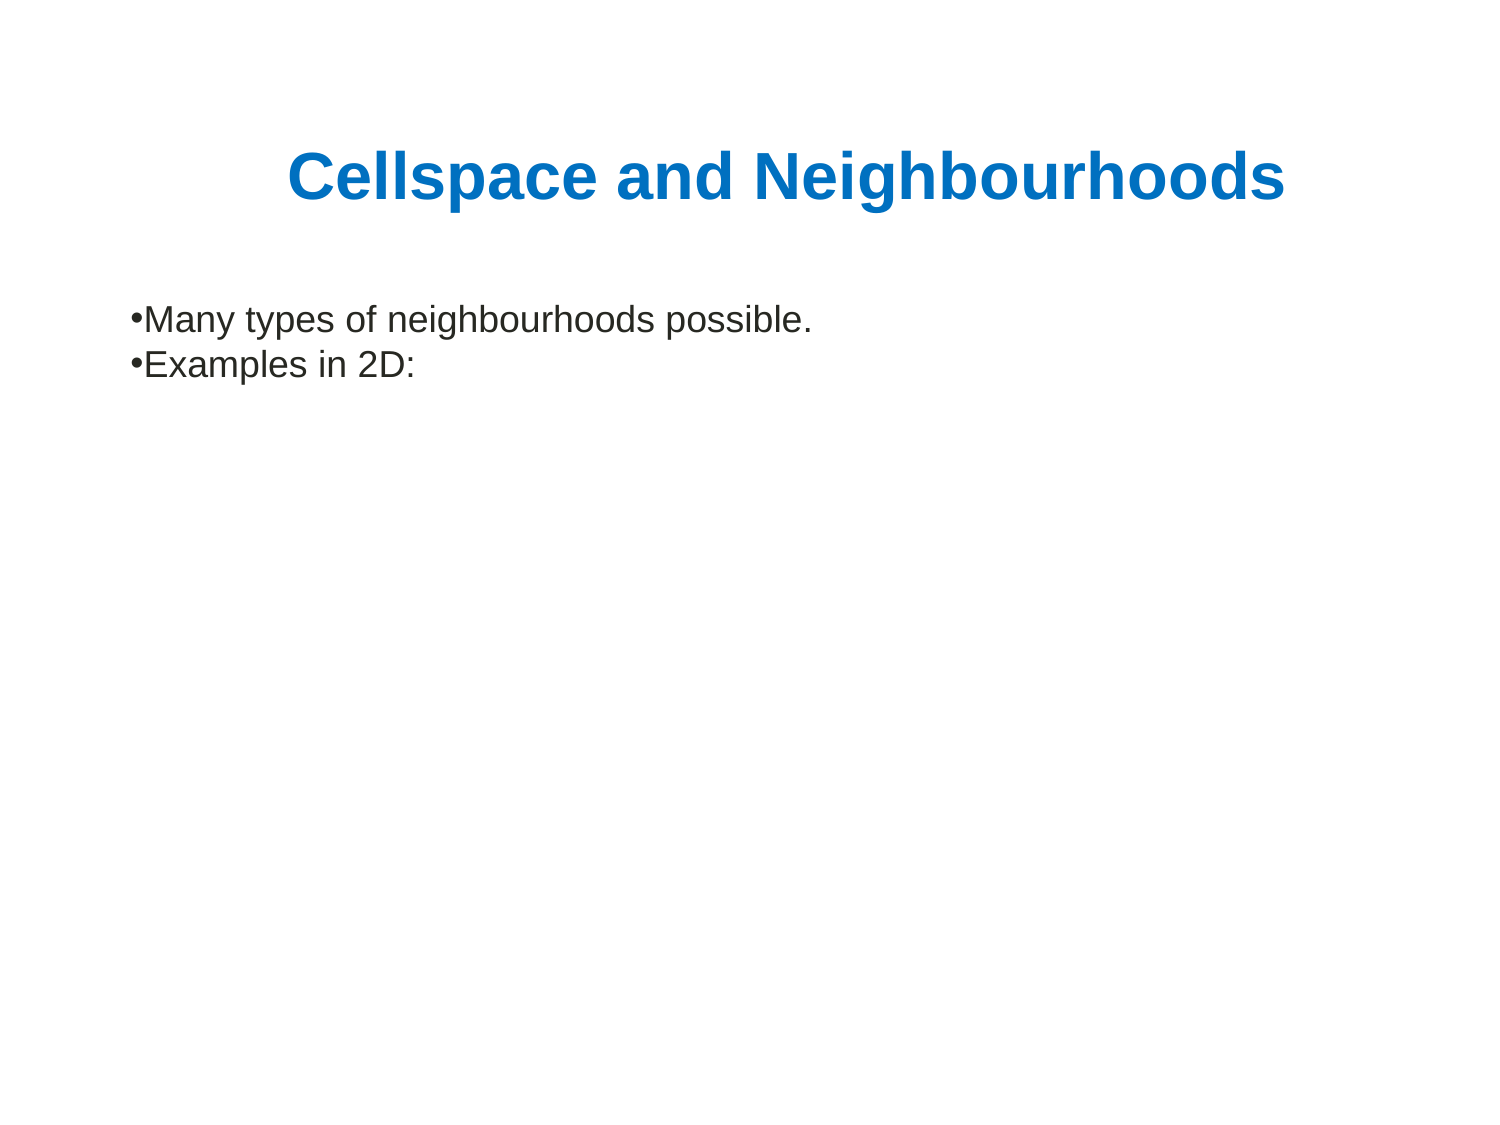

# Cellspace and Neighbourhoods
Many types of neighbourhoods possible.
Examples in 2D:
48